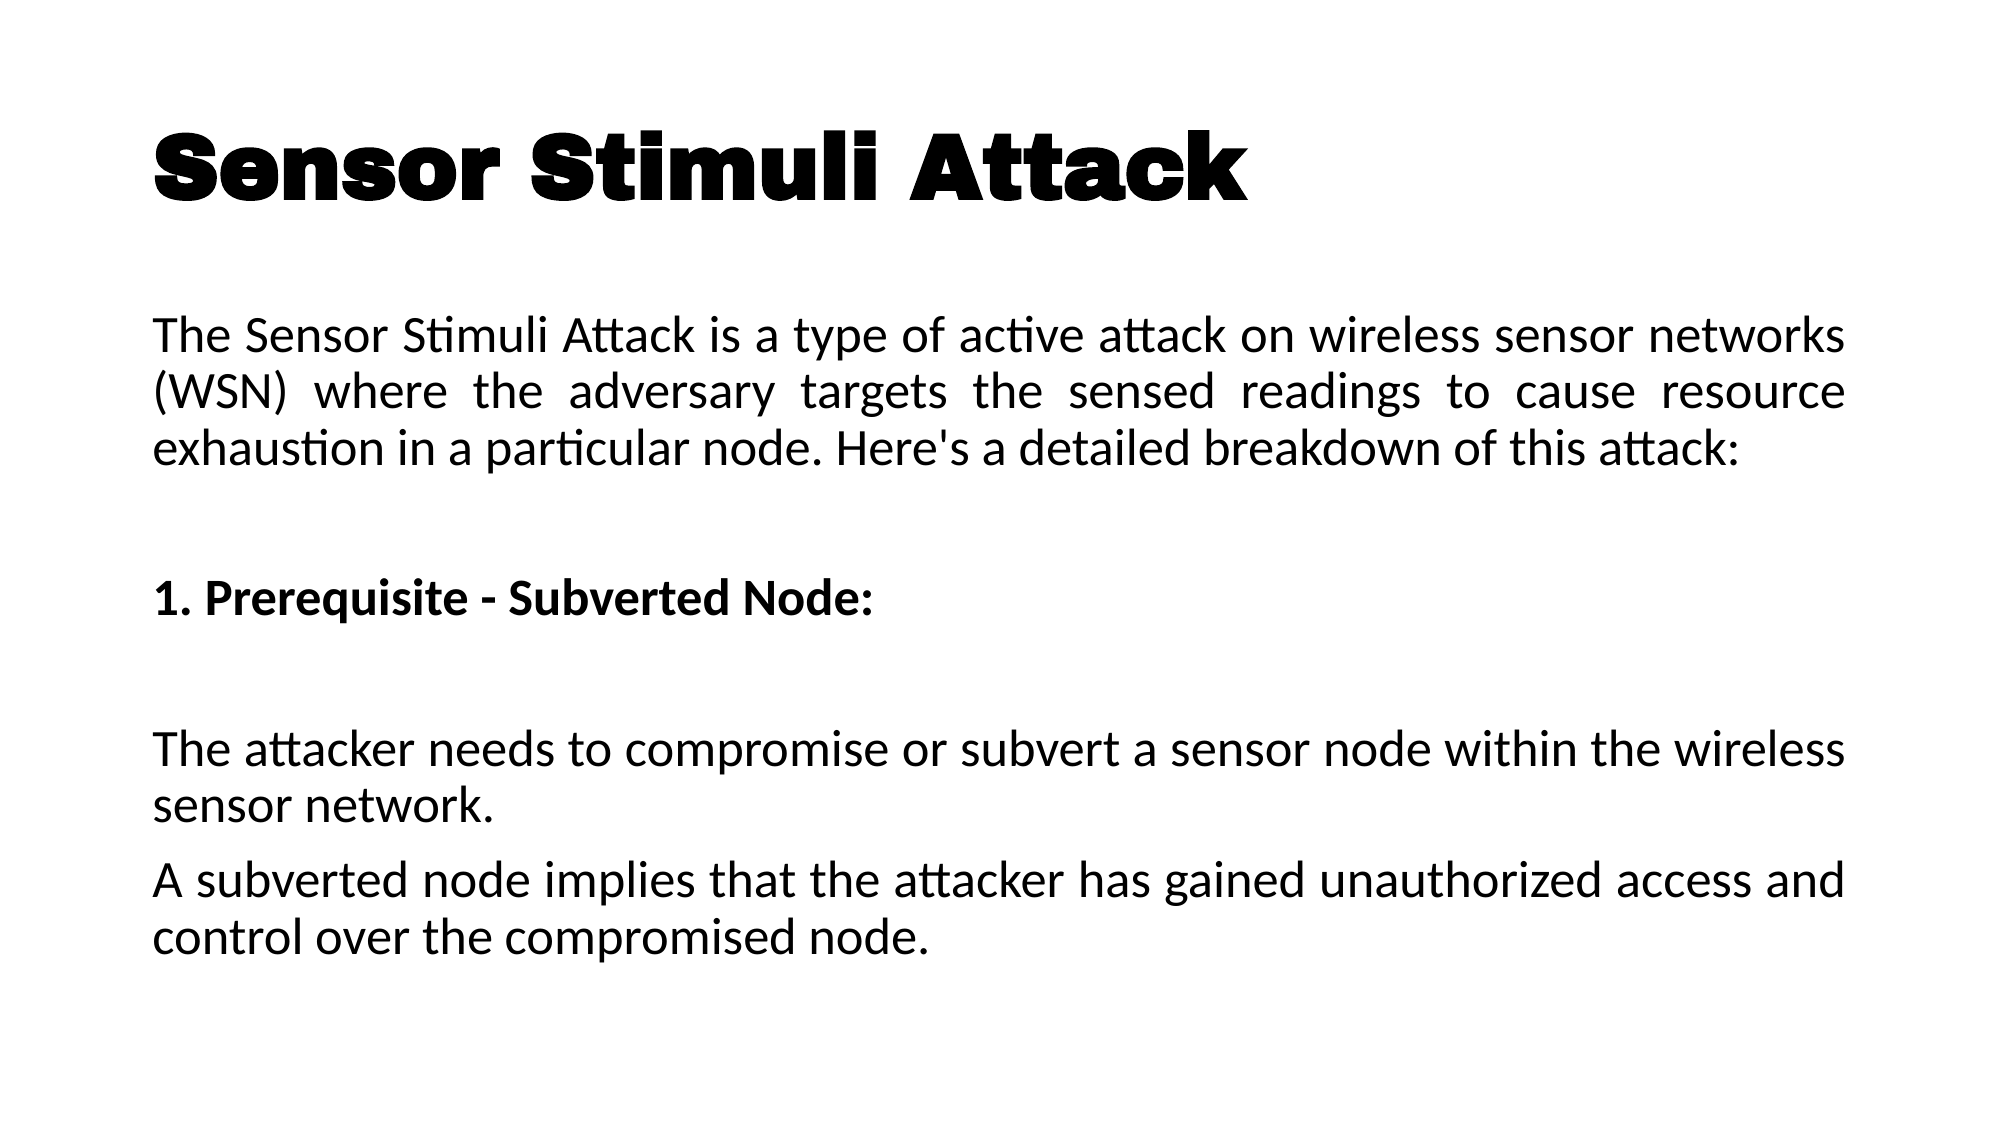

# Sensor Stimuli Attack
The Sensor Stimuli Attack is a type of active attack on wireless sensor networks (WSN) where the adversary targets the sensed readings to cause resource exhaustion in a particular node. Here's a detailed breakdown of this attack:

1. Prerequisite - Subverted Node:

The attacker needs to compromise or subvert a sensor node within the wireless sensor network.
A subverted node implies that the attacker has gained unauthorized access and control over the compromised node.